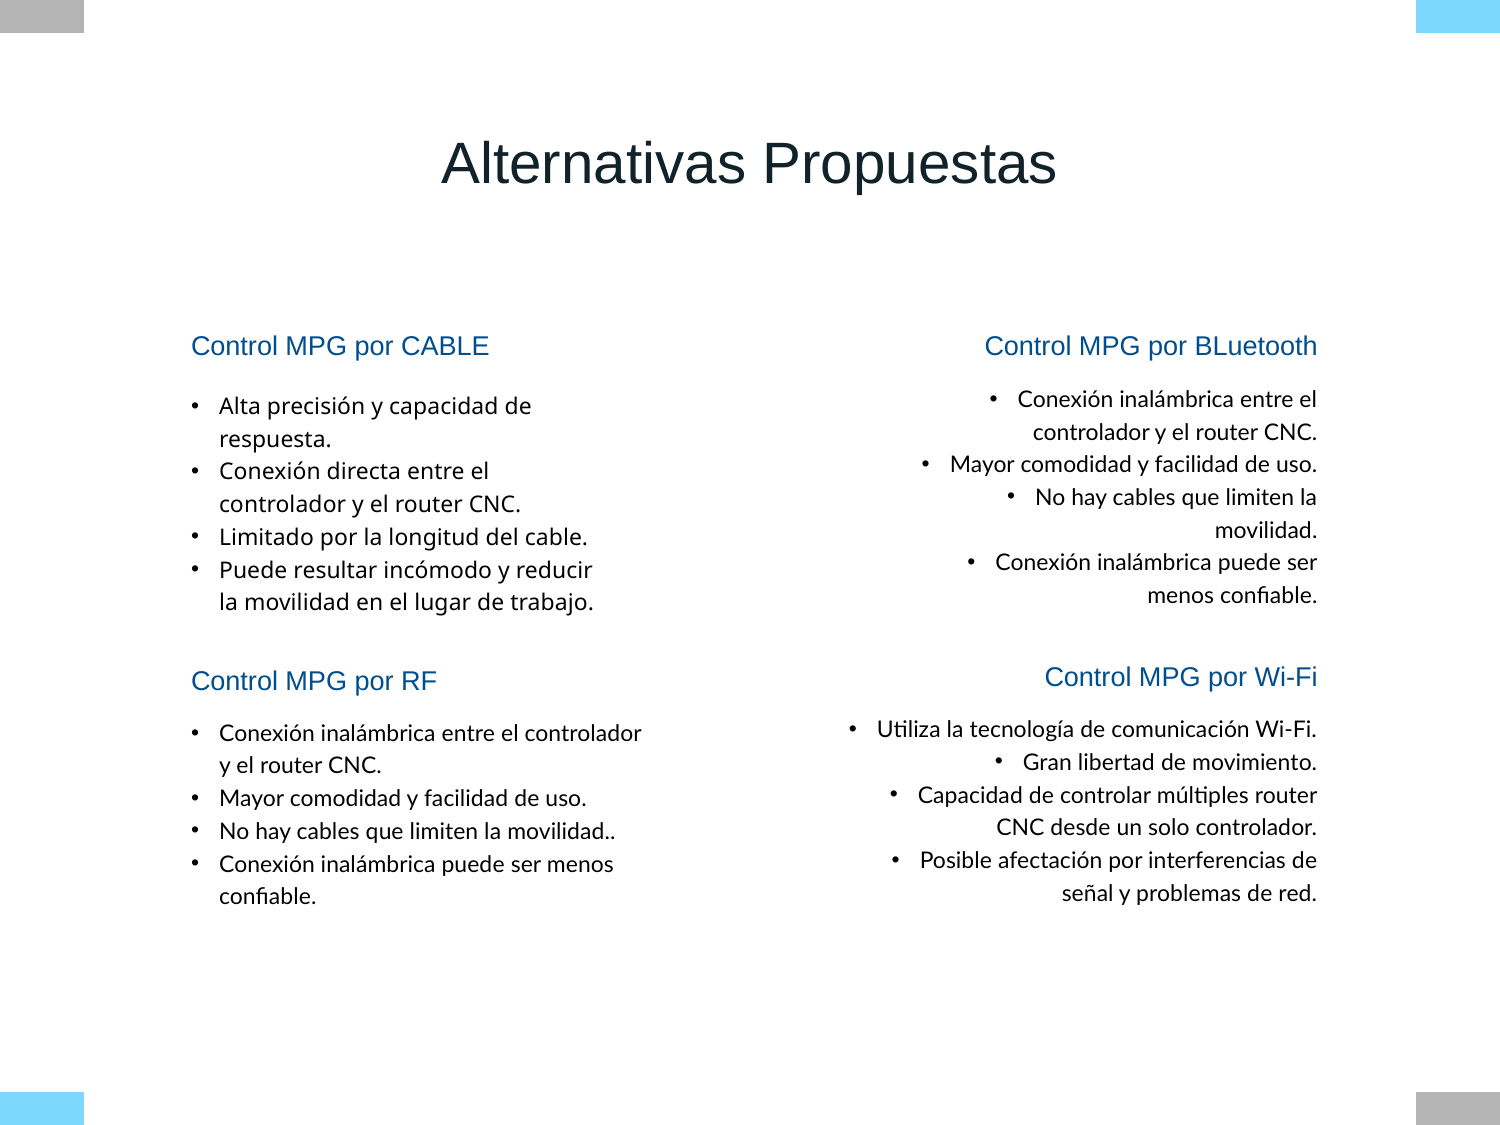

Alternativas Propuestas
Control MPG por CABLE
Control MPG por BLuetooth
Conexión inalámbrica entre el controlador y el router CNC.
Mayor comodidad y facilidad de uso.
No hay cables que limiten la movilidad.
Conexión inalámbrica puede ser menos confiable.
Alta precisión y capacidad de respuesta.
Conexión directa entre el controlador y el router CNC.
Limitado por la longitud del cable.
Puede resultar incómodo y reducir la movilidad en el lugar de trabajo.
Control MPG por Wi-Fi
Control MPG por RF
Utiliza la tecnología de comunicación Wi-Fi.
Gran libertad de movimiento.
Capacidad de controlar múltiples router CNC desde un solo controlador.
Posible afectación por interferencias de señal y problemas de red.
Conexión inalámbrica entre el controlador y el router CNC.
Mayor comodidad y facilidad de uso.
No hay cables que limiten la movilidad..
Conexión inalámbrica puede ser menos confiable.